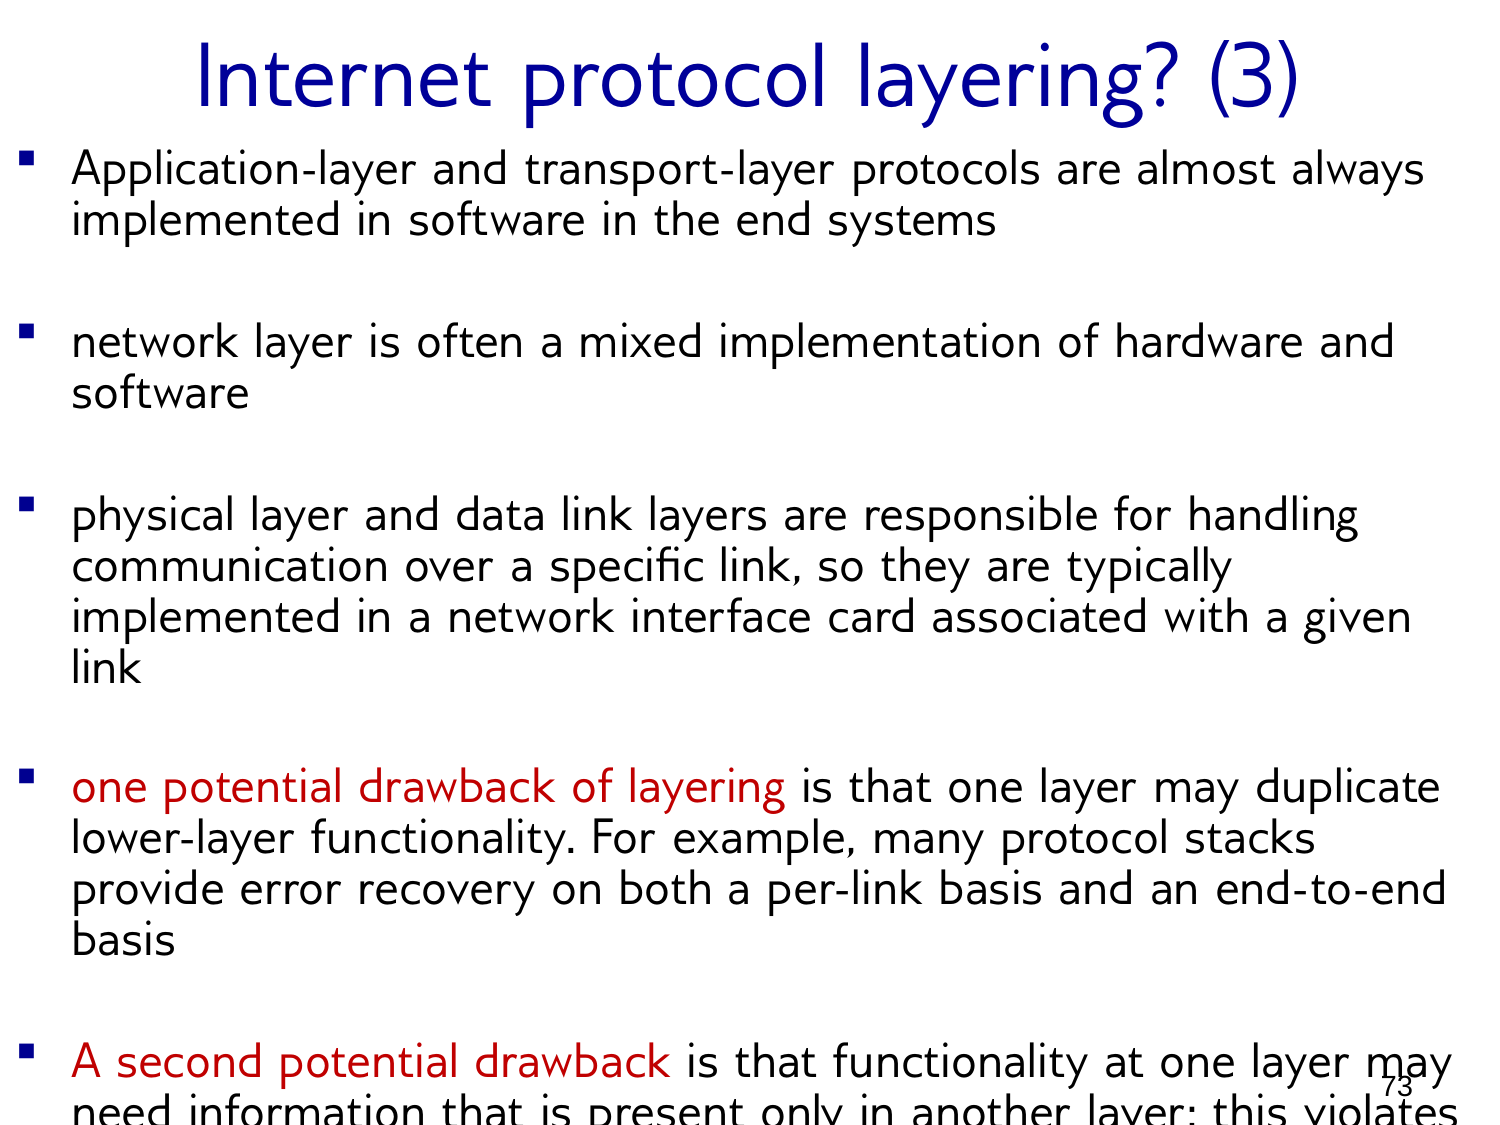

Internet protocol layering? (3)
Application-layer and transport-layer protocols are almost always implemented in software in the end systems

network layer is often a mixed implementation of hardware and software

physical layer and data link layers are responsible for handling communication over a specific link, so they are typically implemented in a network interface card associated with a given link

one potential drawback of layering is that one layer may duplicate lower-layer functionality. For example, many protocol stacks provide error recovery on both a per-link basis and an end-to-end basis

A second potential drawback is that functionality at one layer may need information that is present only in another layer; this violates the goal of separation of layers
73